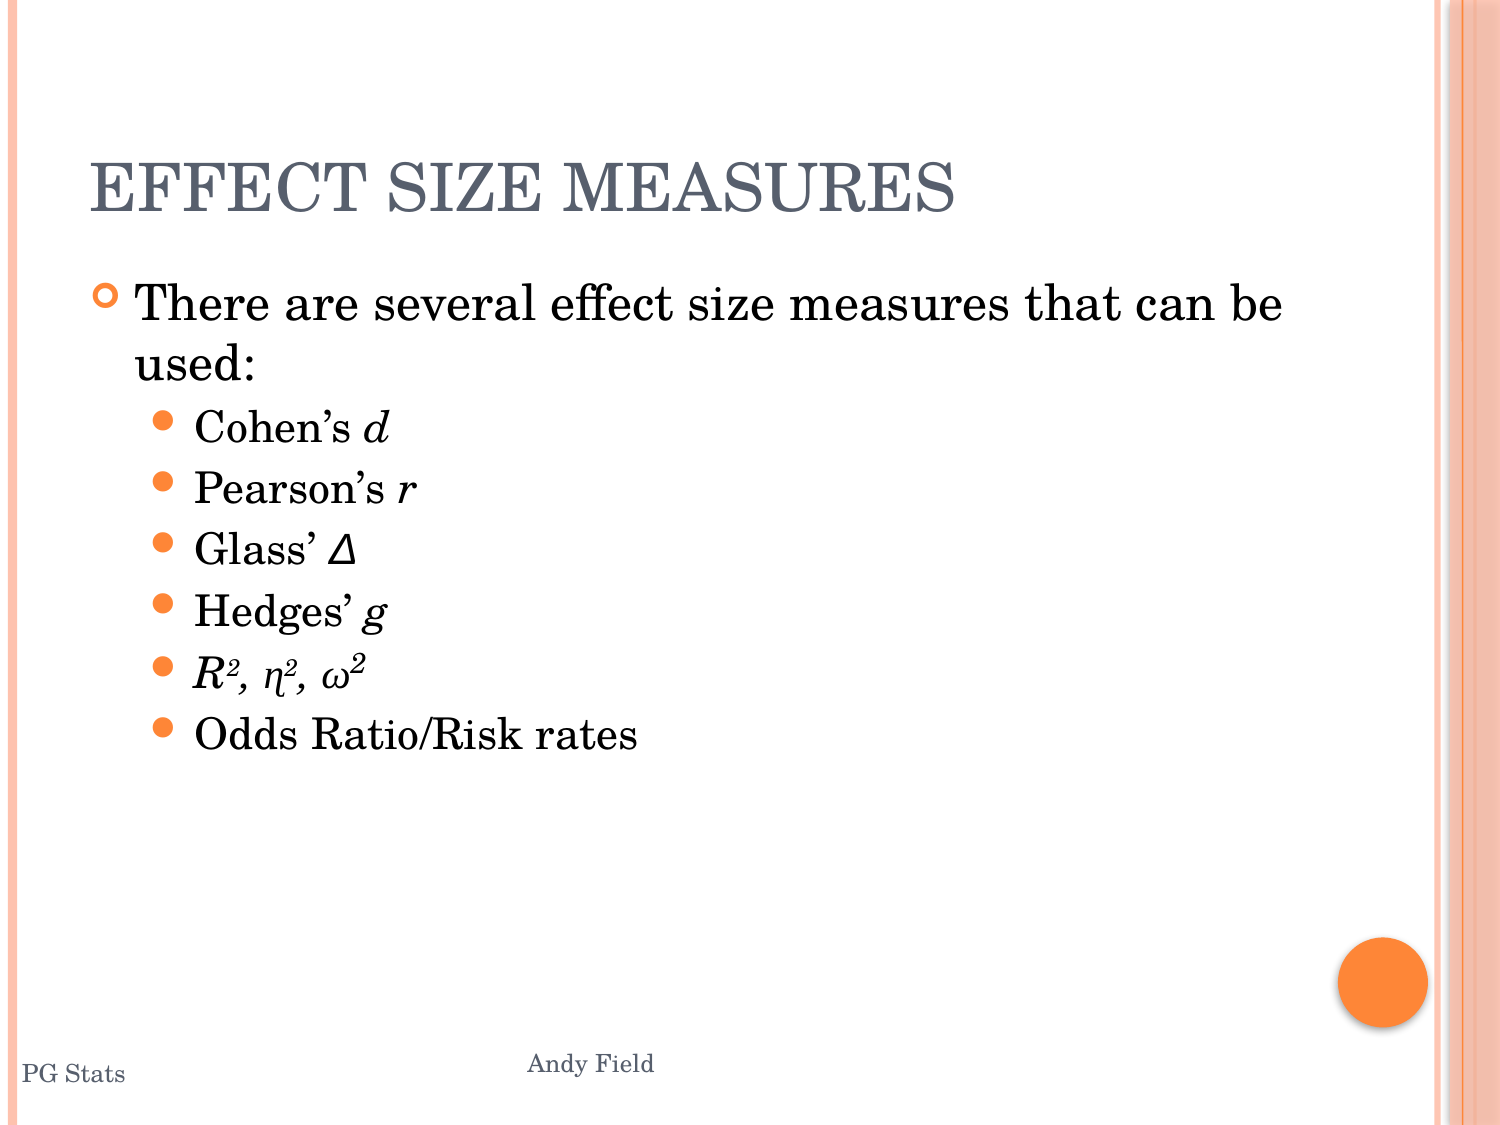

# Effect Size Measures
There are several effect size measures that can be used:
Cohen’s d
Pearson’s r
Glass’ Δ
Hedges’ g
R2, ɳ2, ω2
Odds Ratio/Risk rates
Andy Field
PG Stats